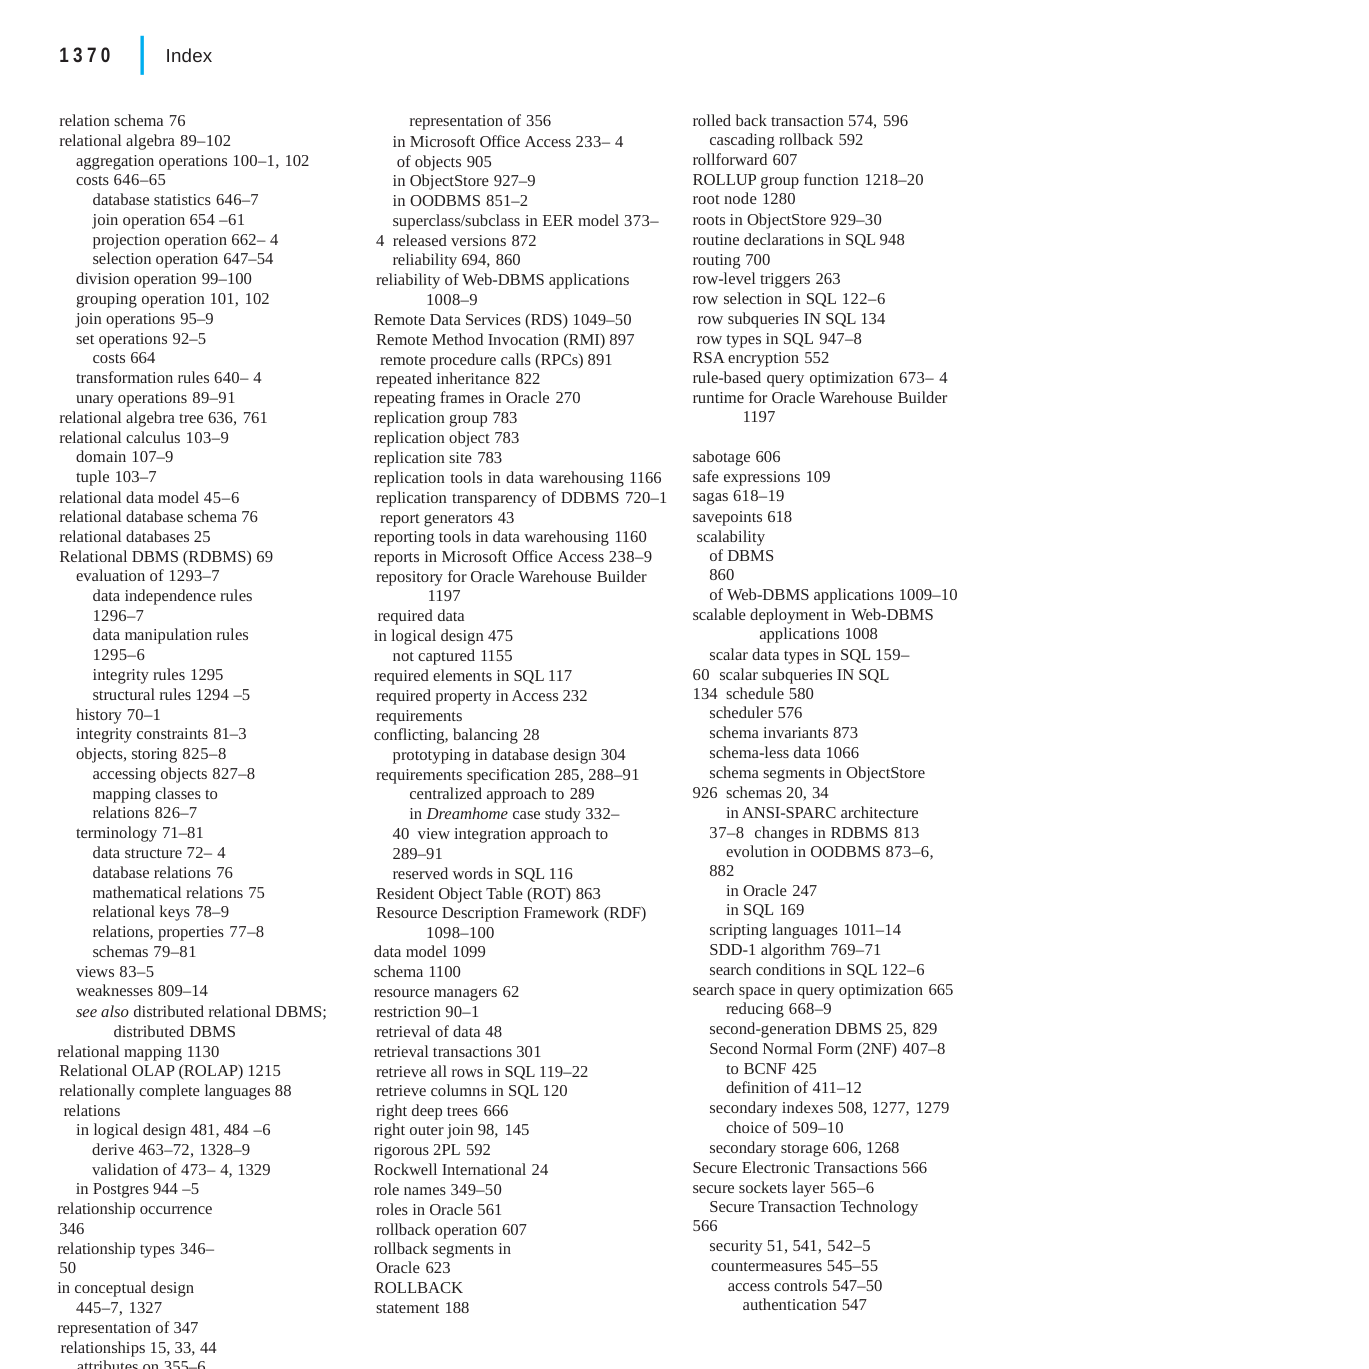

|
1370	Index
rolled back transaction 574, 596
cascading rollback 592
rollforward 607
ROLLUP group function 1218–20
root node 1280
roots in ObjectStore 929–30  routine declarations in SQL 948  routing 700
row-level triggers 263
row selection in SQL 122–6  row subqueries IN SQL 134  row types in SQL 947–8
RSA encryption 552
rule-based query optimization 673– 4  runtime for Oracle Warehouse Builder
1197
relation schema 76
relational algebra 89–102
aggregation operations 100–1, 102
costs 646–65
database statistics 646–7
join operation 654 –61
projection operation 662– 4
selection operation 647–54
division operation 99–100
grouping operation 101, 102
join operations 95–9
set operations 92–5
costs 664
transformation rules 640– 4
unary operations 89–91
relational algebra tree 636, 761
relational calculus 103–9
domain 107–9
tuple 103–7
relational data model 45–6  relational database schema 76  relational databases 25  Relational DBMS (RDBMS) 69
evaluation of 1293–7
data independence rules 1296–7
data manipulation rules 1295–6
integrity rules 1295
structural rules 1294 –5
history 70–1
integrity constraints 81–3
objects, storing 825–8
accessing objects 827–8
mapping classes to relations 826–7
terminology 71–81
data structure 72– 4
database relations 76
mathematical relations 75
relational keys 78–9
relations, properties 77–8
schemas 79–81
views 83–5
weaknesses 809–14
see also distributed relational DBMS;  distributed DBMS
relational mapping 1130  Relational OLAP (ROLAP) 1215  relationally complete languages 88  relations
in logical design 481, 484 –6
derive 463–72, 1328–9
validation of 473– 4, 1329
in Postgres 944 –5
relationship occurrence 346
relationship types 346–50
in conceptual design 445–7, 1327
representation of 347
relationships 15, 33, 44
attributes on 355–6
representation of 356
in Microsoft Office Access 233– 4  of objects 905
in ObjectStore 927–9
in OODBMS 851–2
superclass/subclass in EER model 373– 4  released versions 872
reliability 694, 860
reliability of Web-DBMS applications  1008–9
Remote Data Services (RDS) 1049–50  Remote Method Invocation (RMI) 897  remote procedure calls (RPCs) 891  repeated inheritance 822
repeating frames in Oracle 270
replication group 783
replication object 783
replication site 783
replication tools in data warehousing 1166  replication transparency of DDBMS 720–1  report generators 43
reporting tools in data warehousing 1160
reports in Microsoft Office Access 238–9  repository for Oracle Warehouse Builder
1197
required data
in logical design 475  not captured 1155
required elements in SQL 117  required property in Access 232  requirements
conflicting, balancing 28
prototyping in database design 304  requirements specification 285, 288–91
centralized approach to 289
in Dreamhome case study 332– 40  view integration approach to 289–91
reserved words in SQL 116  Resident Object Table (ROT) 863
Resource Description Framework (RDF)  1098–100
data model 1099
schema 1100
resource managers 62
restriction 90–1  retrieval of data 48
retrieval transactions 301  retrieve all rows in SQL 119–22  retrieve columns in SQL 120  right deep trees 666
right outer join 98, 145
rigorous 2PL 592
Rockwell International 24
role names 349–50  roles in Oracle 561  rollback operation 607
rollback segments in Oracle 623
ROLLBACK statement 188
sabotage 606
safe expressions 109
sagas 618–19
savepoints 618  scalability
of DBMS 860
of Web-DBMS applications 1009–10  scalable deployment in Web-DBMS
applications 1008
scalar data types in SQL 159–60  scalar subqueries IN SQL 134  schedule 580
scheduler 576
schema invariants 873
schema-less data 1066
schema segments in ObjectStore 926  schemas 20, 34
in ANSI-SPARC architecture 37–8  changes in RDBMS 813
evolution in OODBMS 873–6, 882
in Oracle 247
in SQL 169
scripting languages 1011–14
SDD-1 algorithm 769–71
search conditions in SQL 122–6  search space in query optimization 665
reducing 668–9
second-generation DBMS 25, 829
Second Normal Form (2NF) 407–8
to BCNF 425
definition of 411–12
secondary indexes 508, 1277, 1279
choice of 509–10
secondary storage 606, 1268  Secure Electronic Transactions 566  secure sockets layer 565–6
Secure Transaction Technology 566
security 51, 541, 542–5
countermeasures 545–55
access controls 547–50
authentication 547